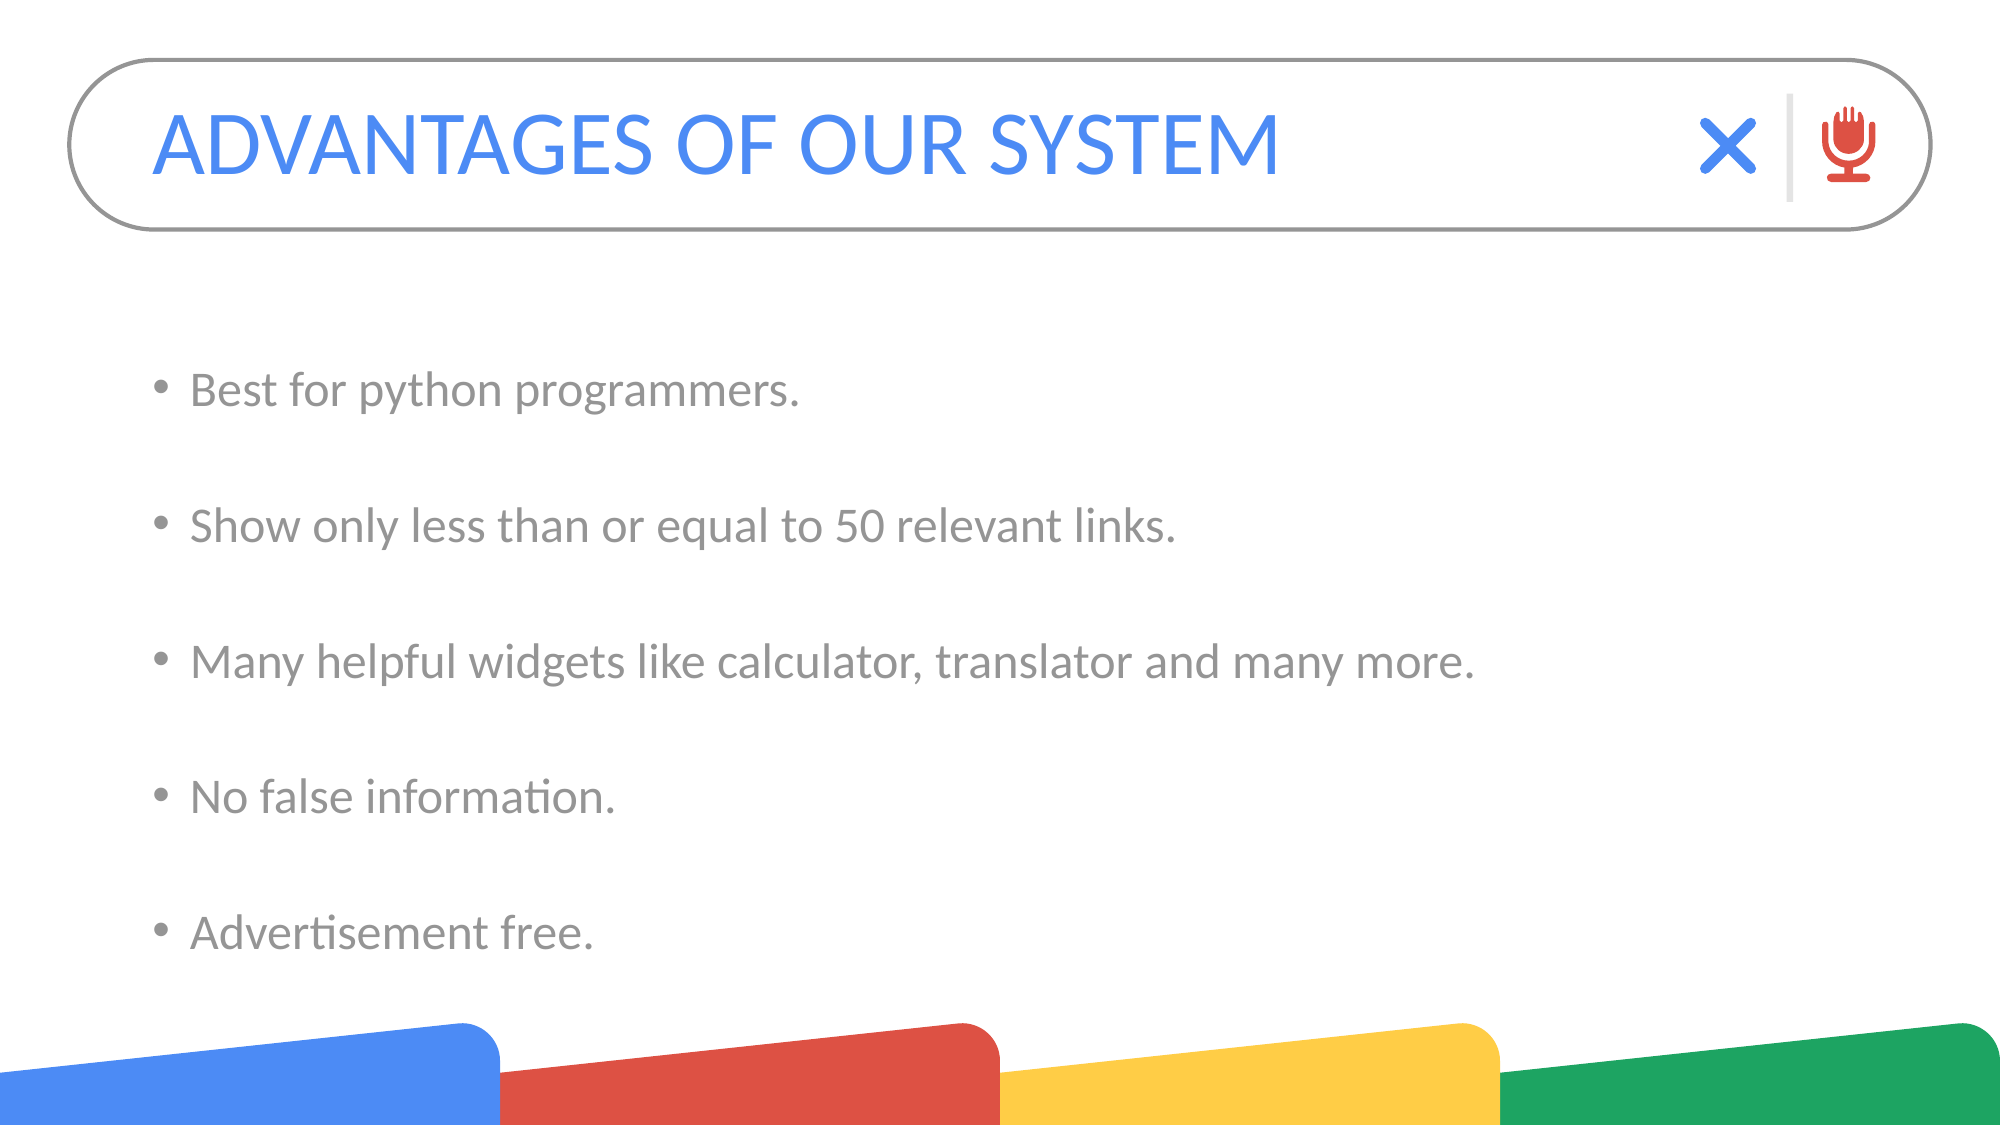

# ADVANTAGES OF OUR SYSTEM
Best for python programmers.
Show only less than or equal to 50 relevant links.
Many helpful widgets like calculator, translator and many more.
No false information.
Advertisement free.